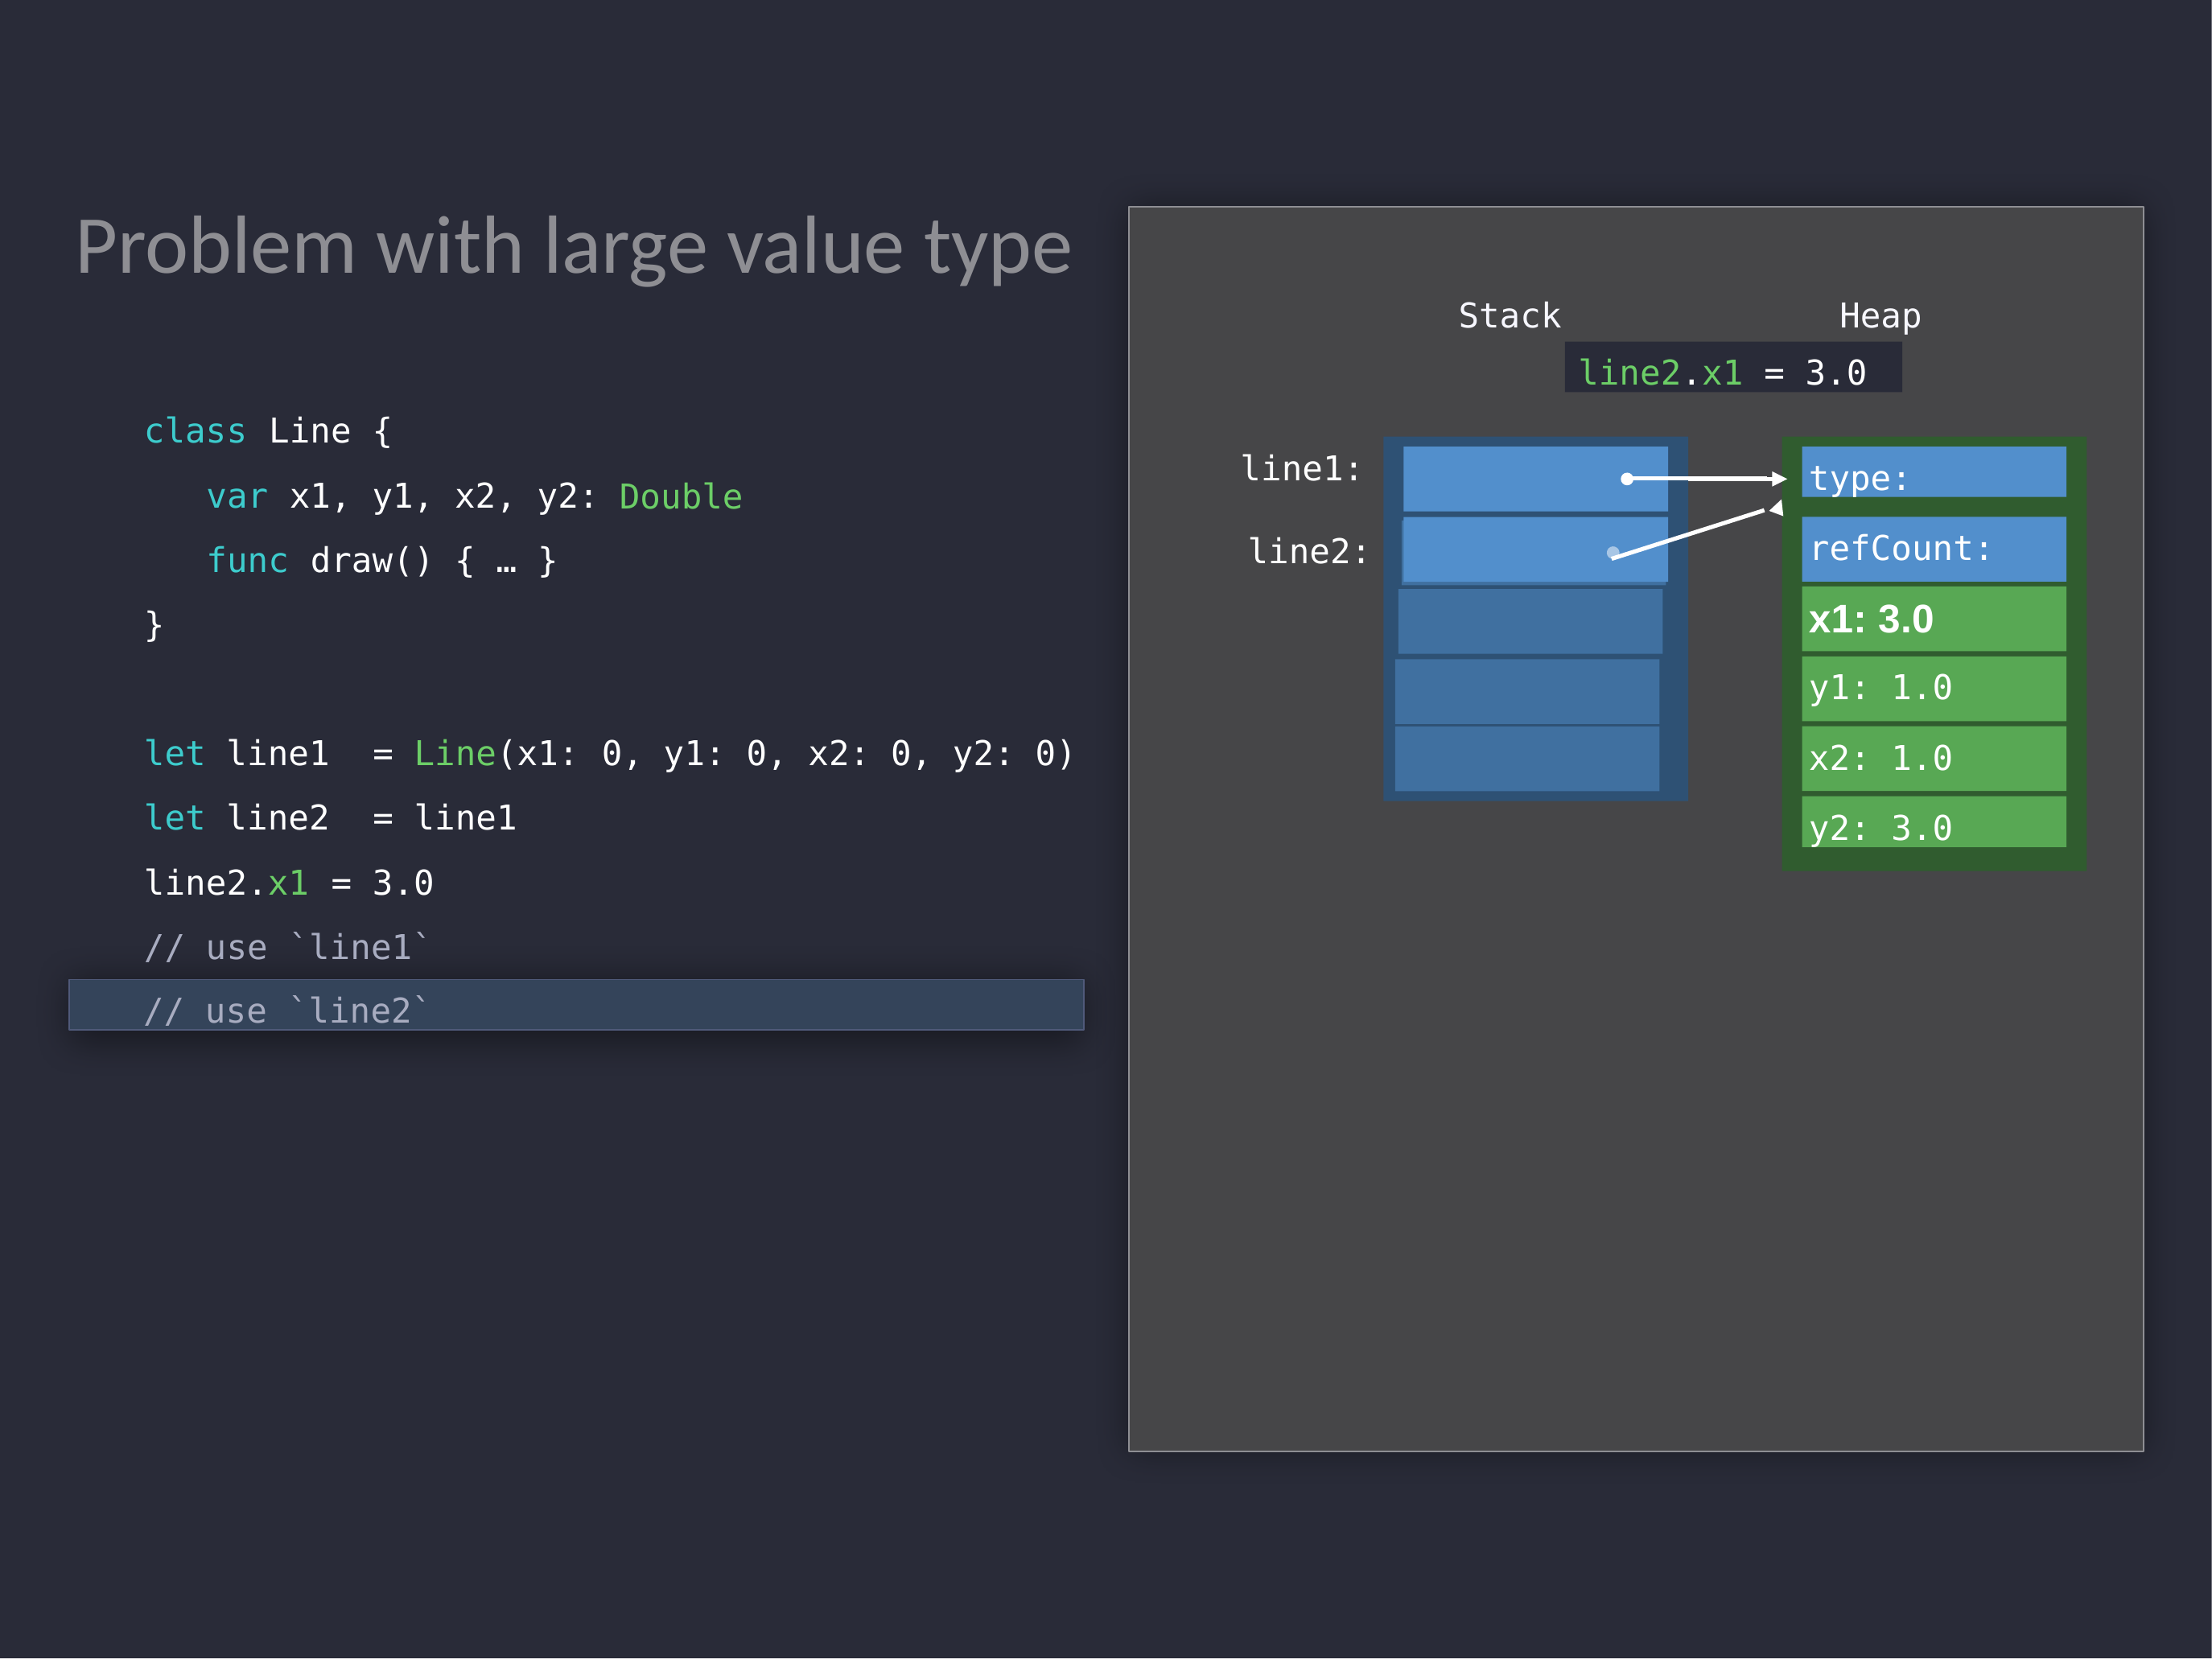

Problem with large value type

Heap
Stack
line2.x1 = 3.0
class
var
Line {

line1:

type:

x1, y1, x2, y2:
Double

refCount:
x1: 3.0
y1: 1.0
x2: 1.0
line2:

func
draw() { … }

}

let line1  let line2

= Line(x1:
= line1
= 3.0
0, y1: 0, x2: 0, y2: 0)
y2: 3.0
line2.x1
// use `line1`

// use `line2`